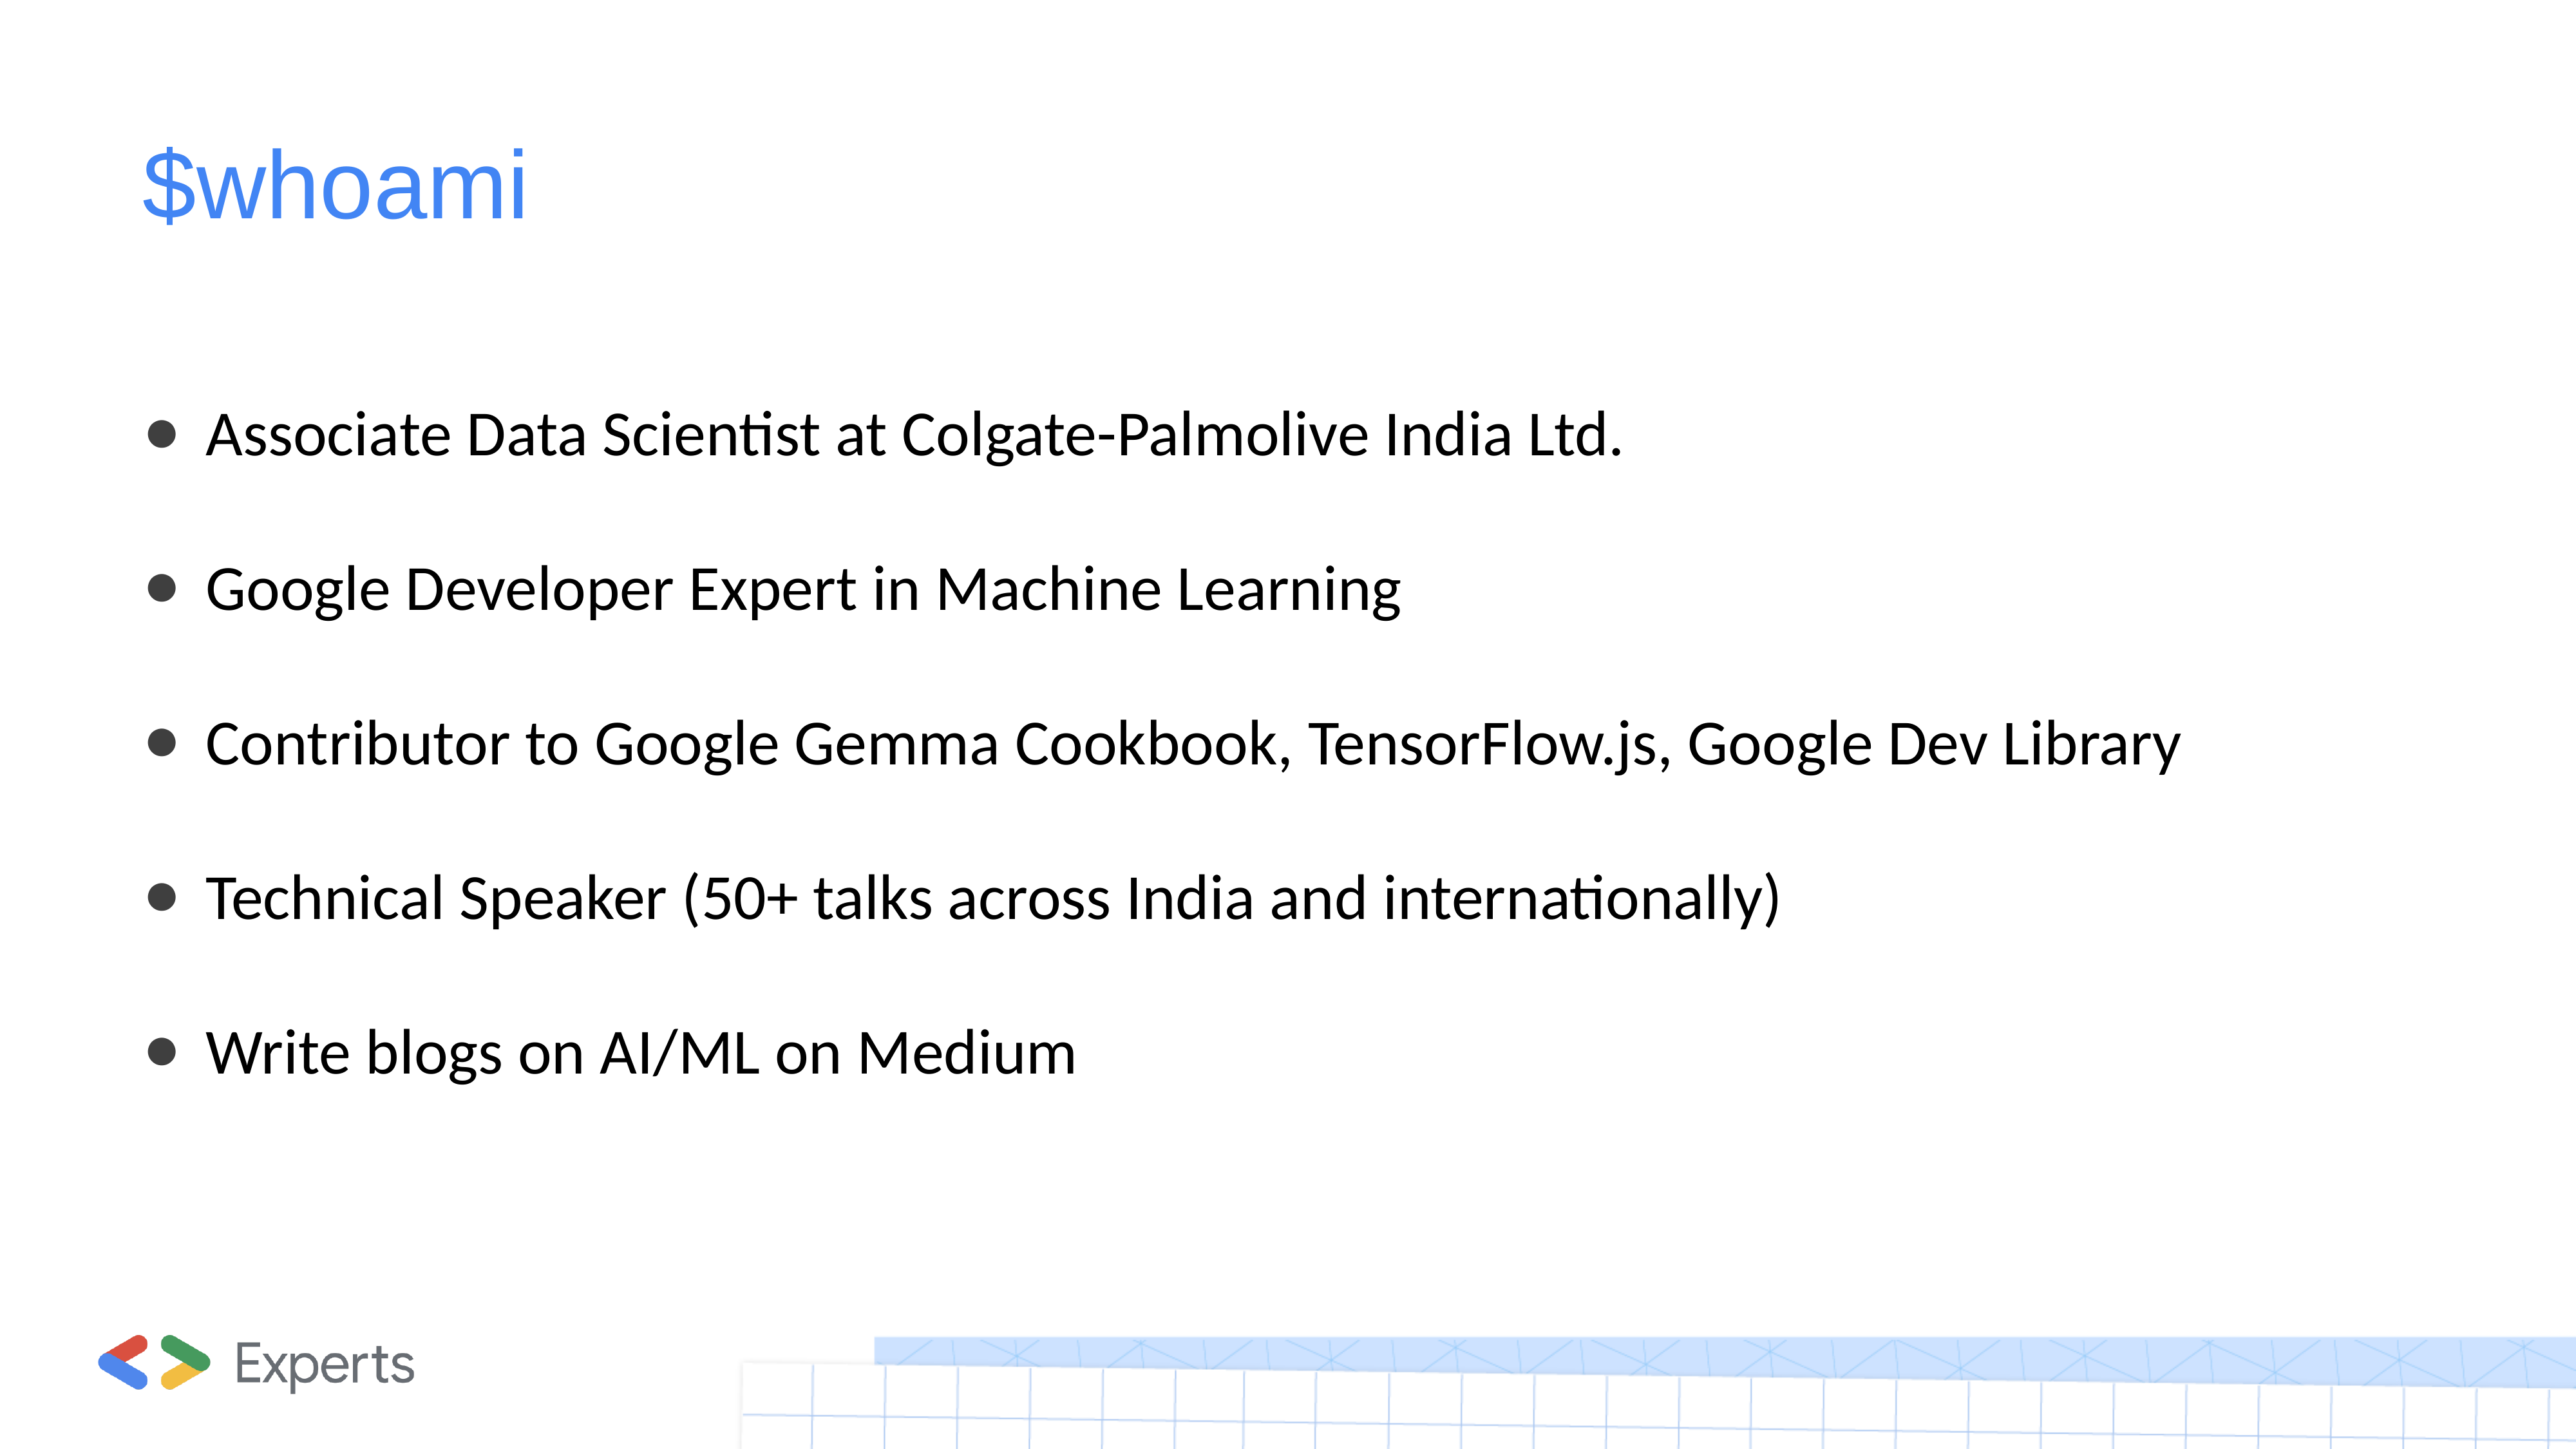

# $whoami
 Associate Data Scientist at Colgate-Palmolive India Ltd.
 Google Developer Expert in Machine Learning
 Contributor to Google Gemma Cookbook, TensorFlow.js, Google Dev Library
 Technical Speaker (50+ talks across India and internationally)
 Write blogs on AI/ML on Medium